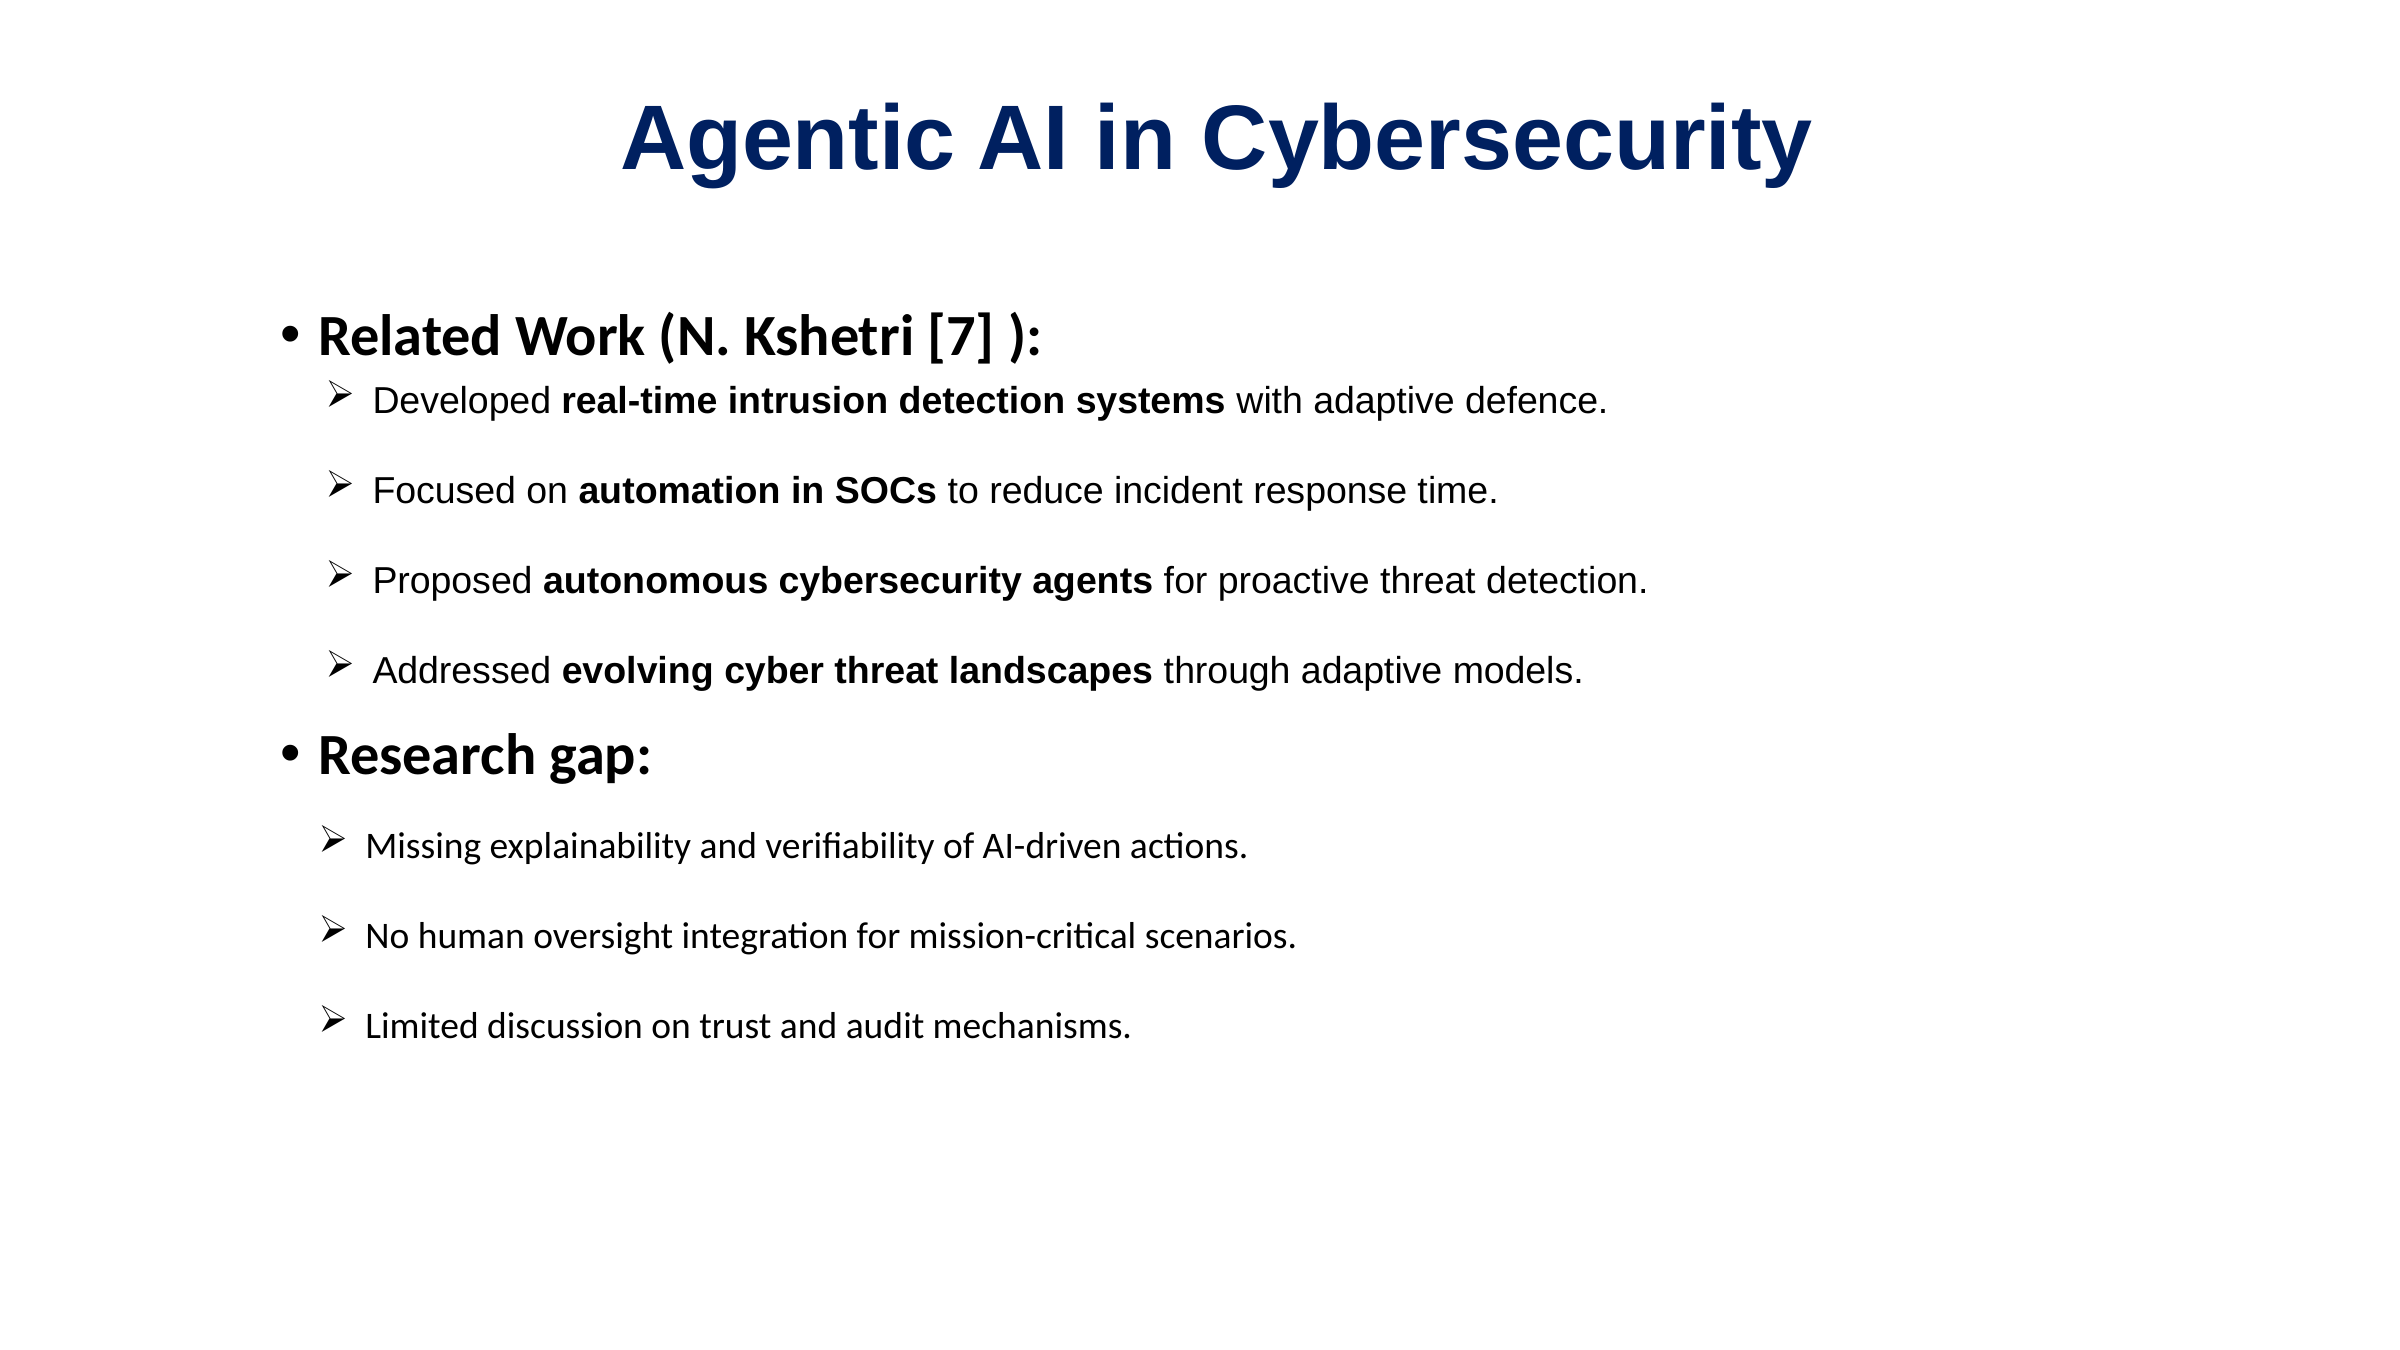

# Agentic AI in Cybersecurity
Related Work (N. Kshetri [7] ):

Research gap:

Developed real-time intrusion detection systems with adaptive defence.

Focused on automation in SOCs to reduce incident response time.

Proposed autonomous cybersecurity agents for proactive threat detection.

Addressed evolving cyber threat landscapes through adaptive models.
Missing explainability and verifiability of AI-driven actions.

No human oversight integration for mission-critical scenarios.

Limited discussion on trust and audit mechanisms.